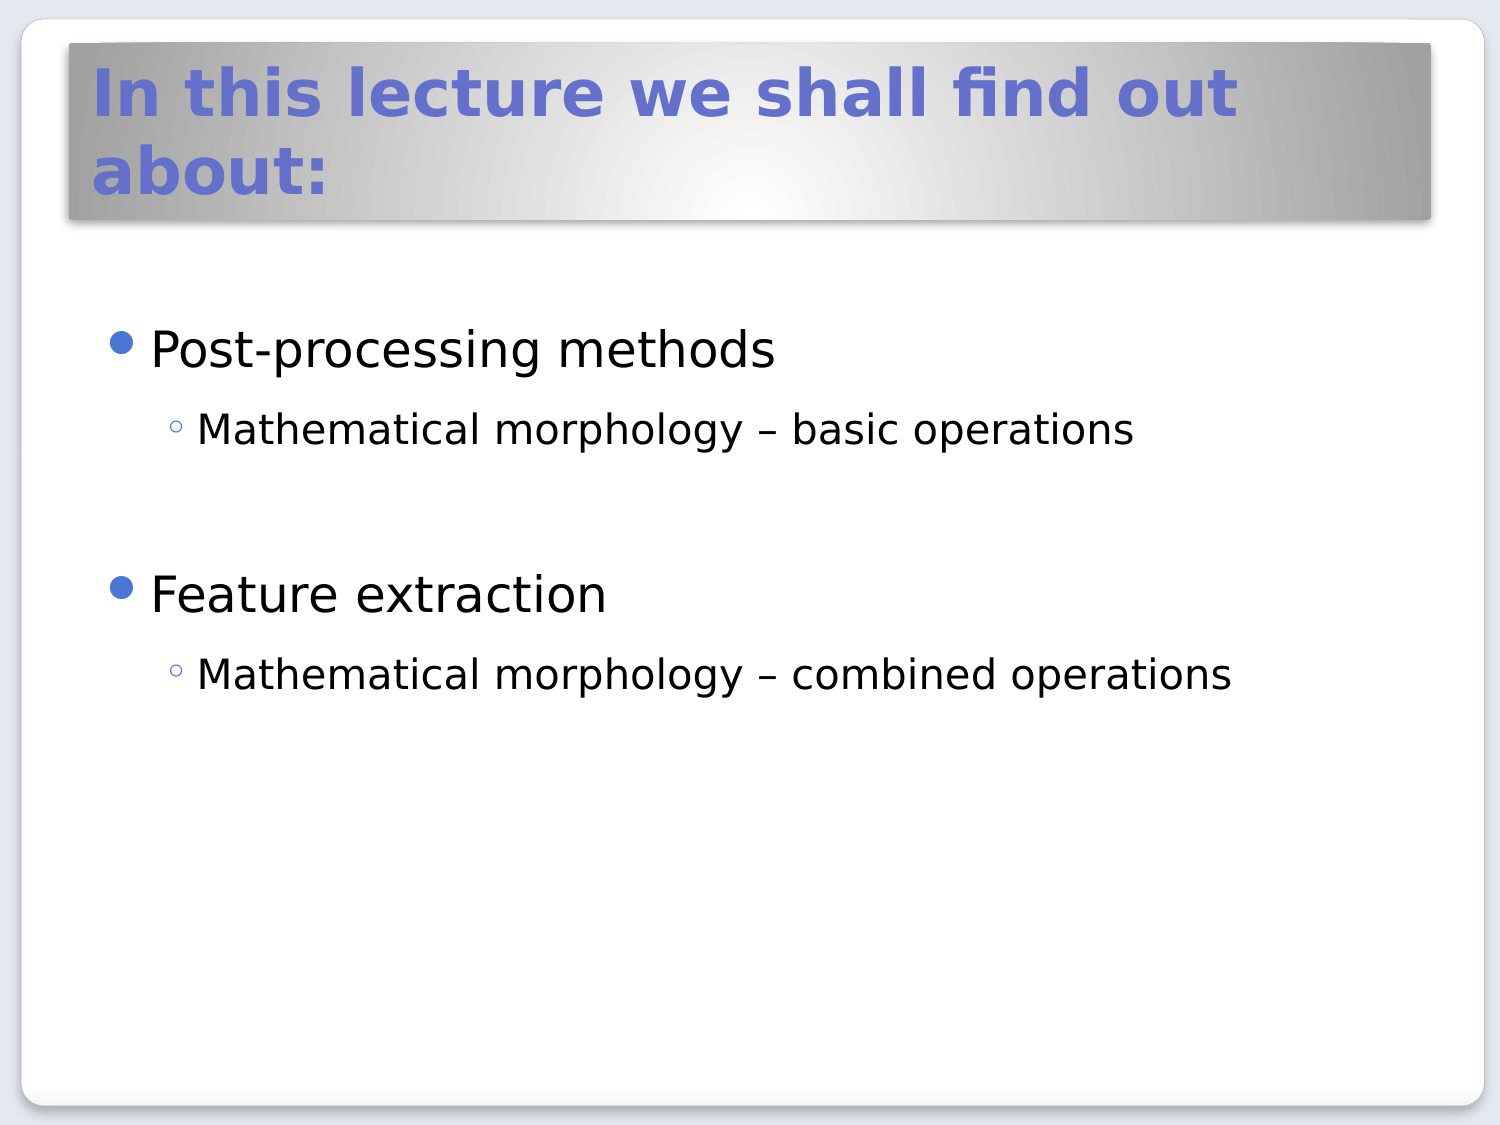

# In this lecture we shall find out about:
Post-processing methods
Mathematical morphology – basic operations

Feature extraction
Mathematical morphology – combined operations